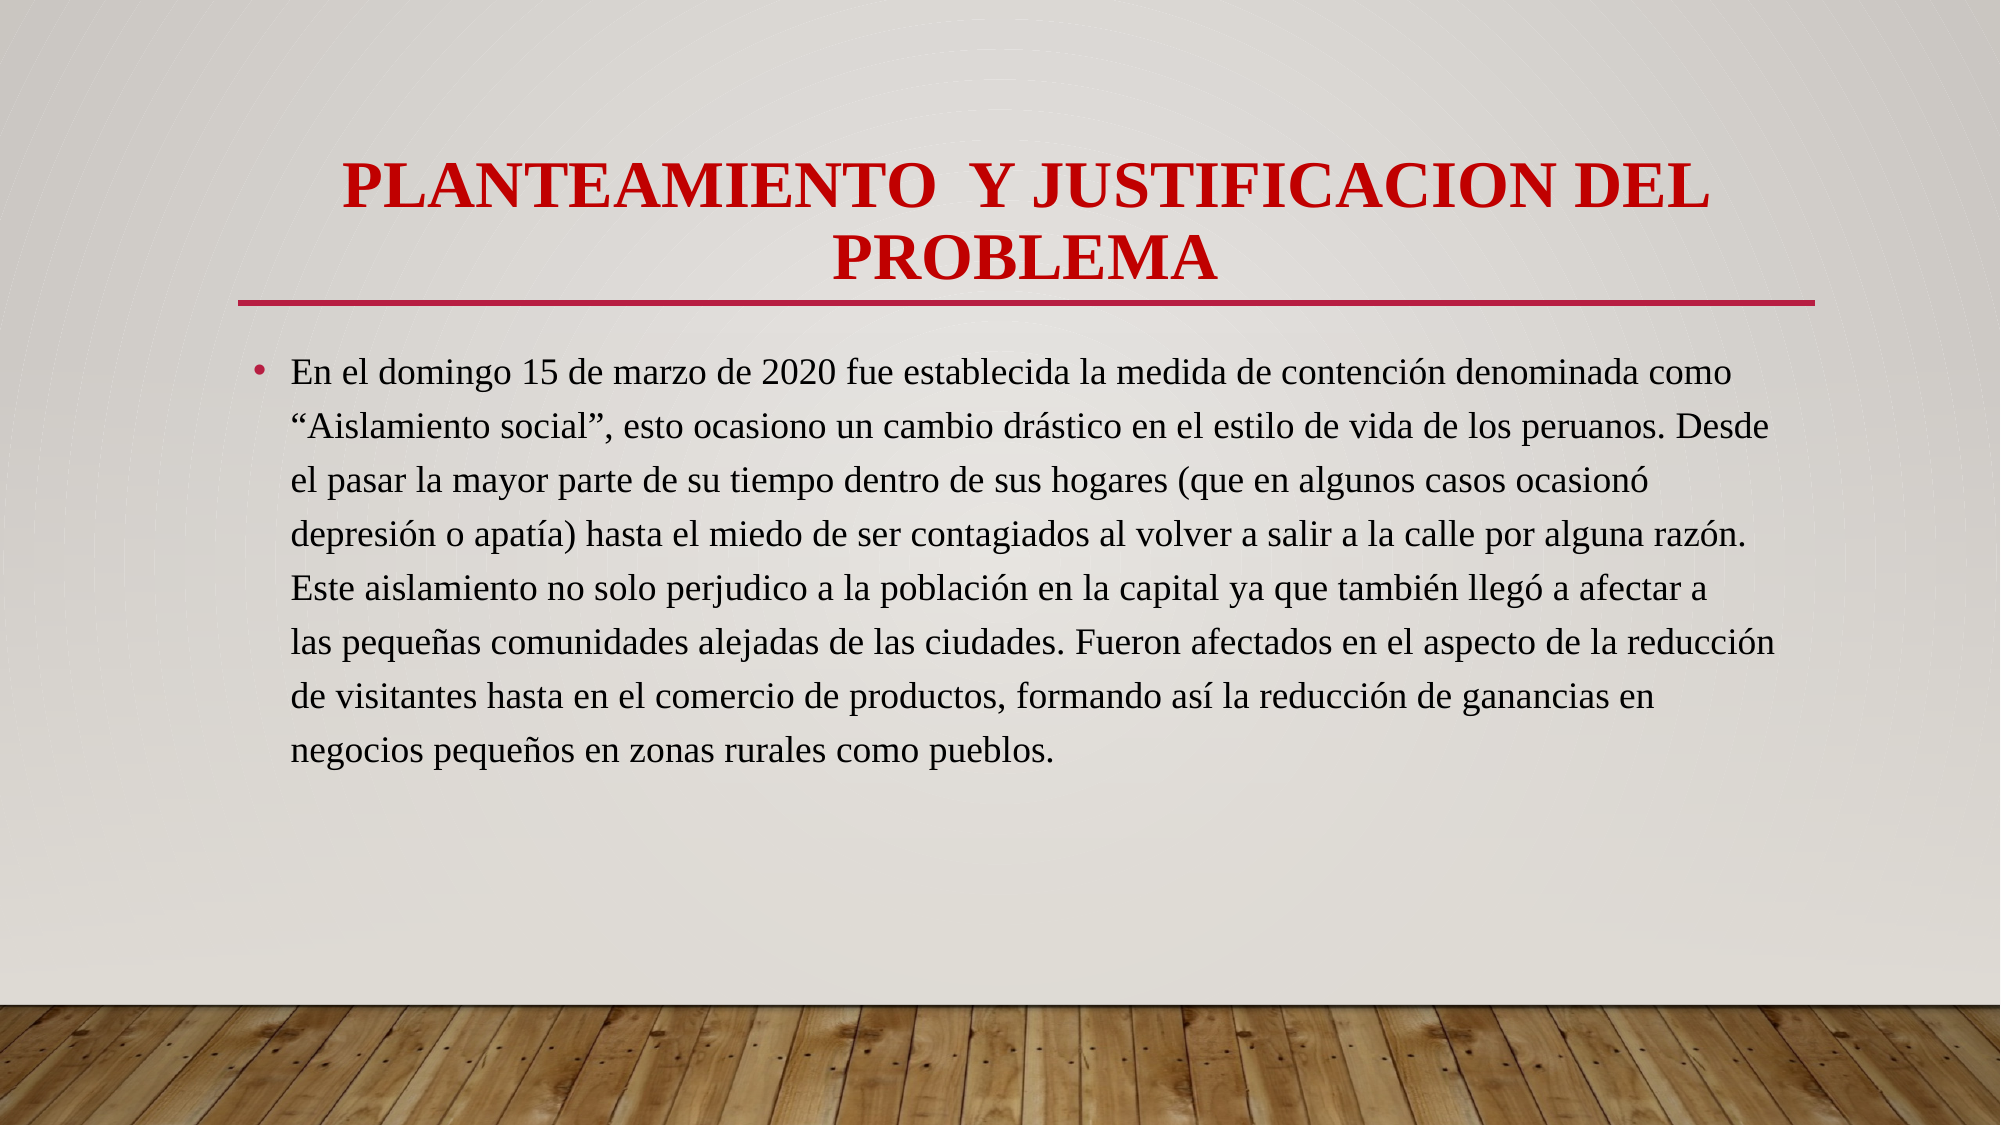

# PLANTEAMIENTO  Y JUSTIFICACION DEL PROBLEMA
En el domingo 15 de marzo de 2020 fue establecida la medida de contención denominada como “Aislamiento social”, esto ocasiono un cambio drástico en el estilo de vida de los peruanos. Desde el pasar la mayor parte de su tiempo dentro de sus hogares (que en algunos casos ocasionó depresión o apatía) hasta el miedo de ser contagiados al volver a salir a la calle por alguna razón. 
Este aislamiento no solo perjudico a la población en la capital ya que también llegó a afectar a las pequeñas comunidades alejadas de las ciudades. Fueron afectados en el aspecto de la reducción de visitantes hasta en el comercio de productos, formando así la reducción de ganancias en negocios pequeños en zonas rurales como pueblos.